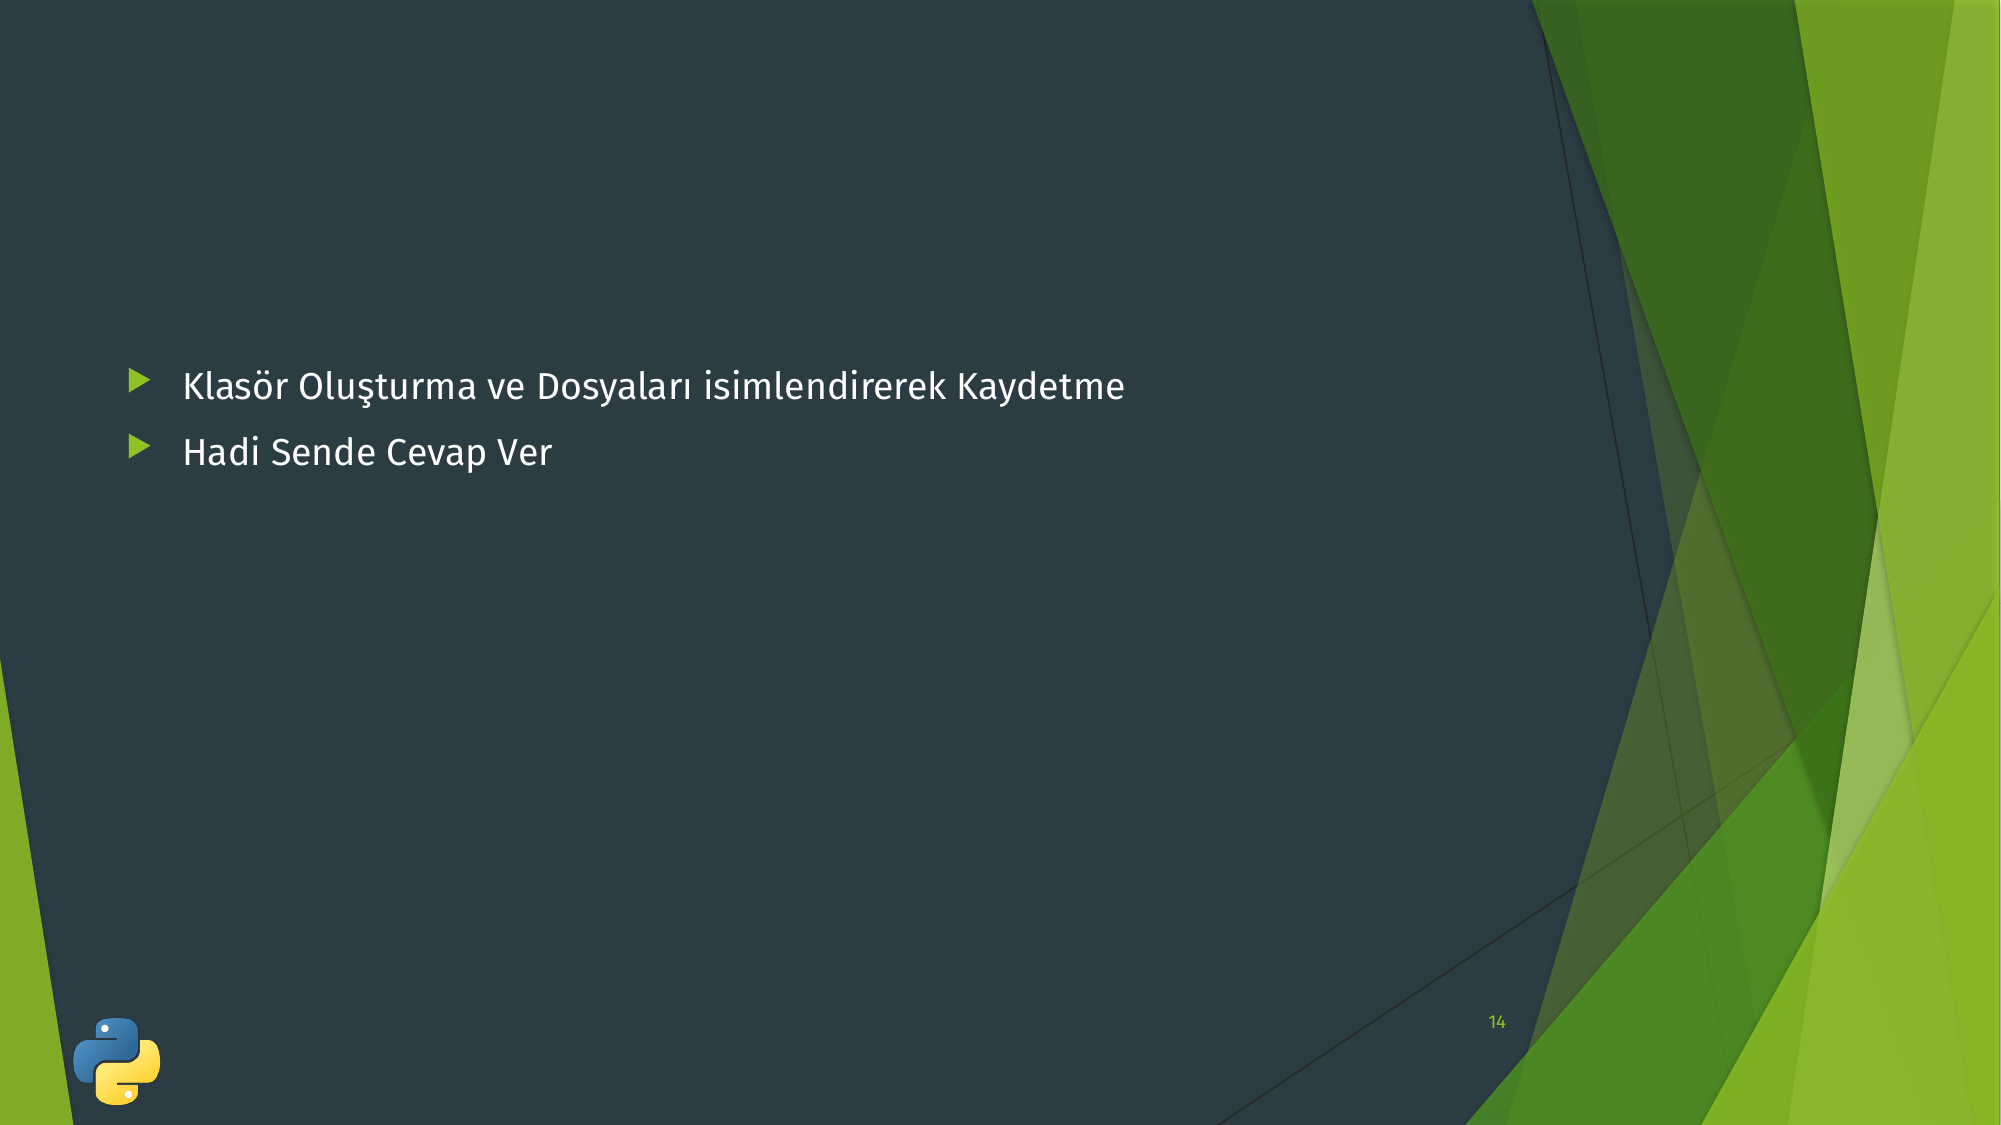

Klasör Oluşturma ve Dosyaları isimlendirerek Kaydetme
Hadi Sende Cevap Ver

14